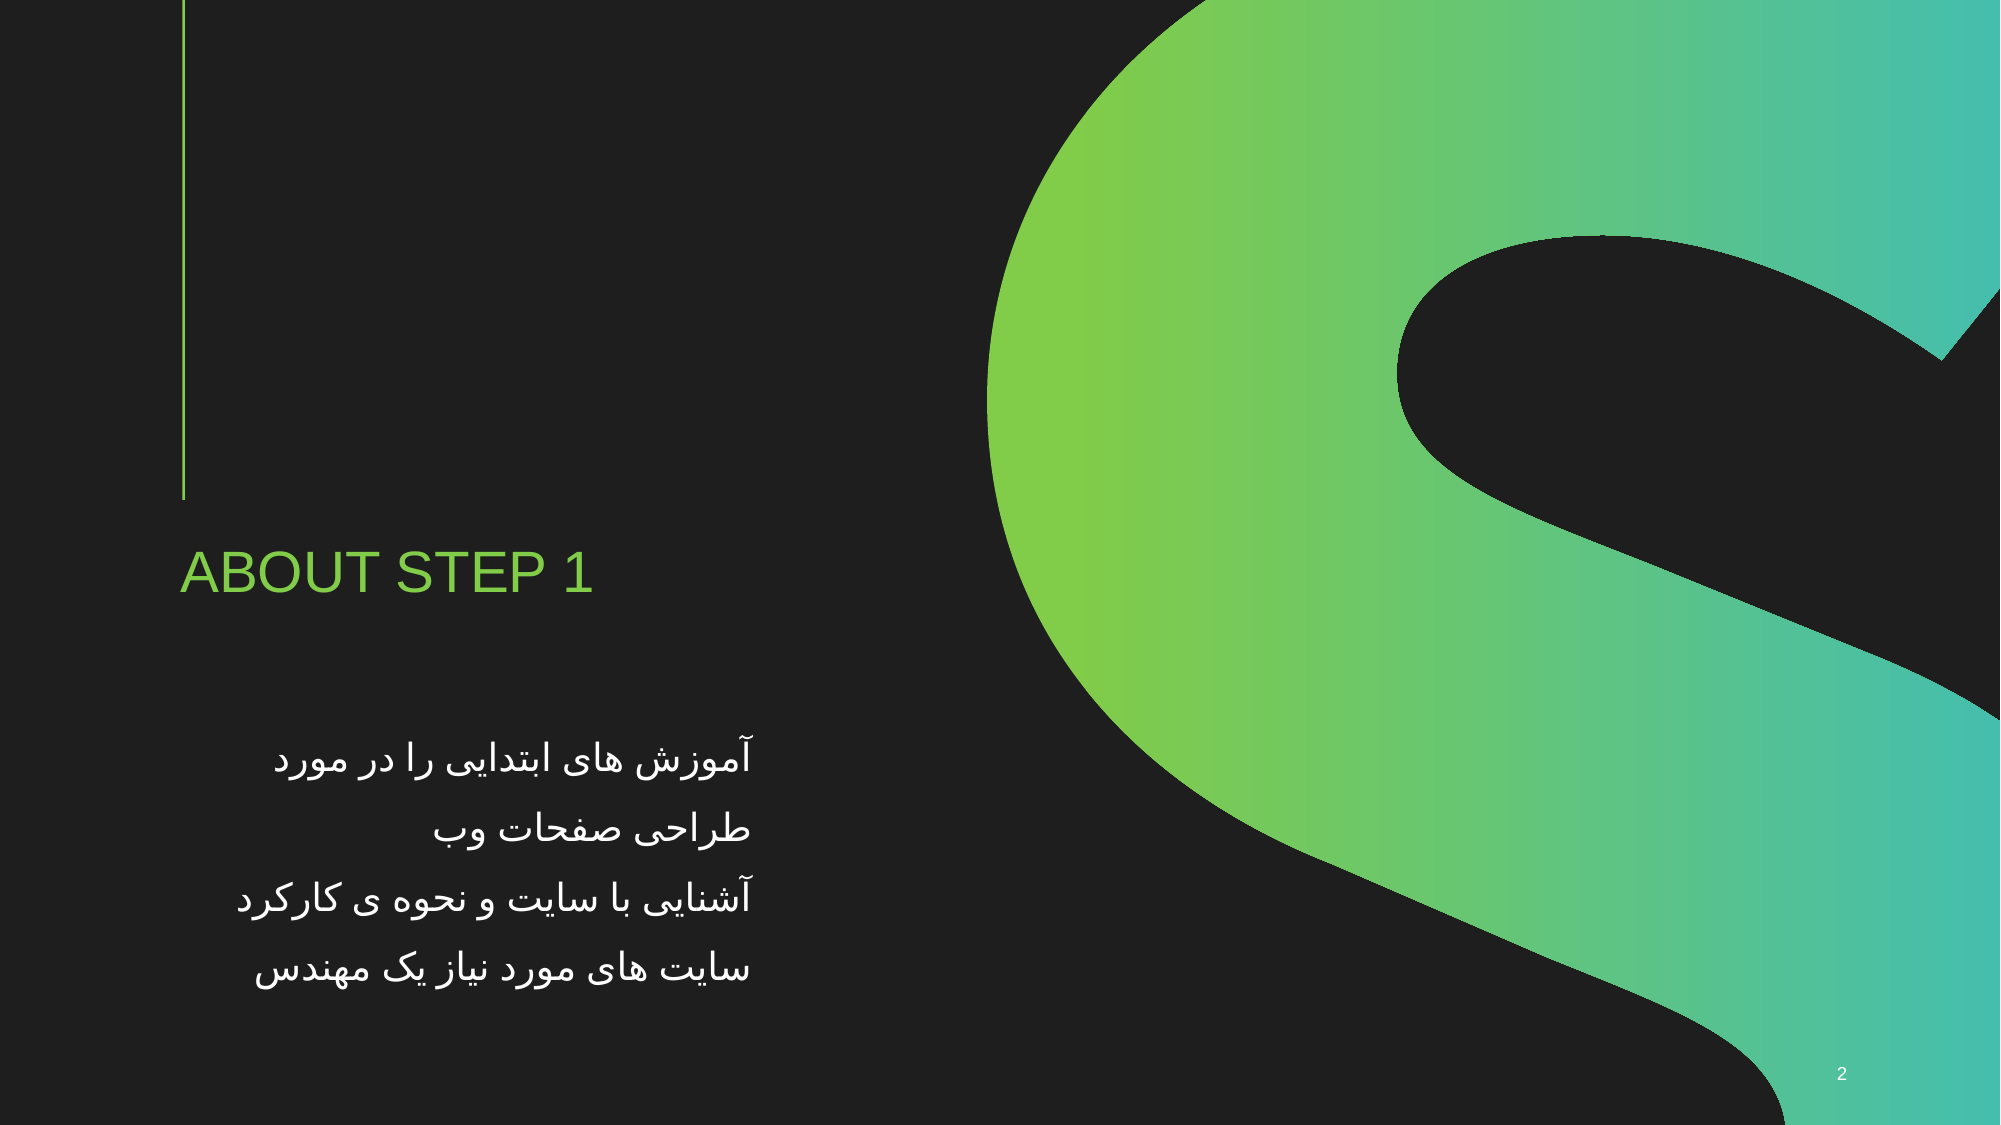

# About step 1
آموزش های ابتدایی را در مورد طراحی صفحات وب
آشنایی با سایت و نحوه ی کارکرد سایت های مورد نیاز یک مهندس
2